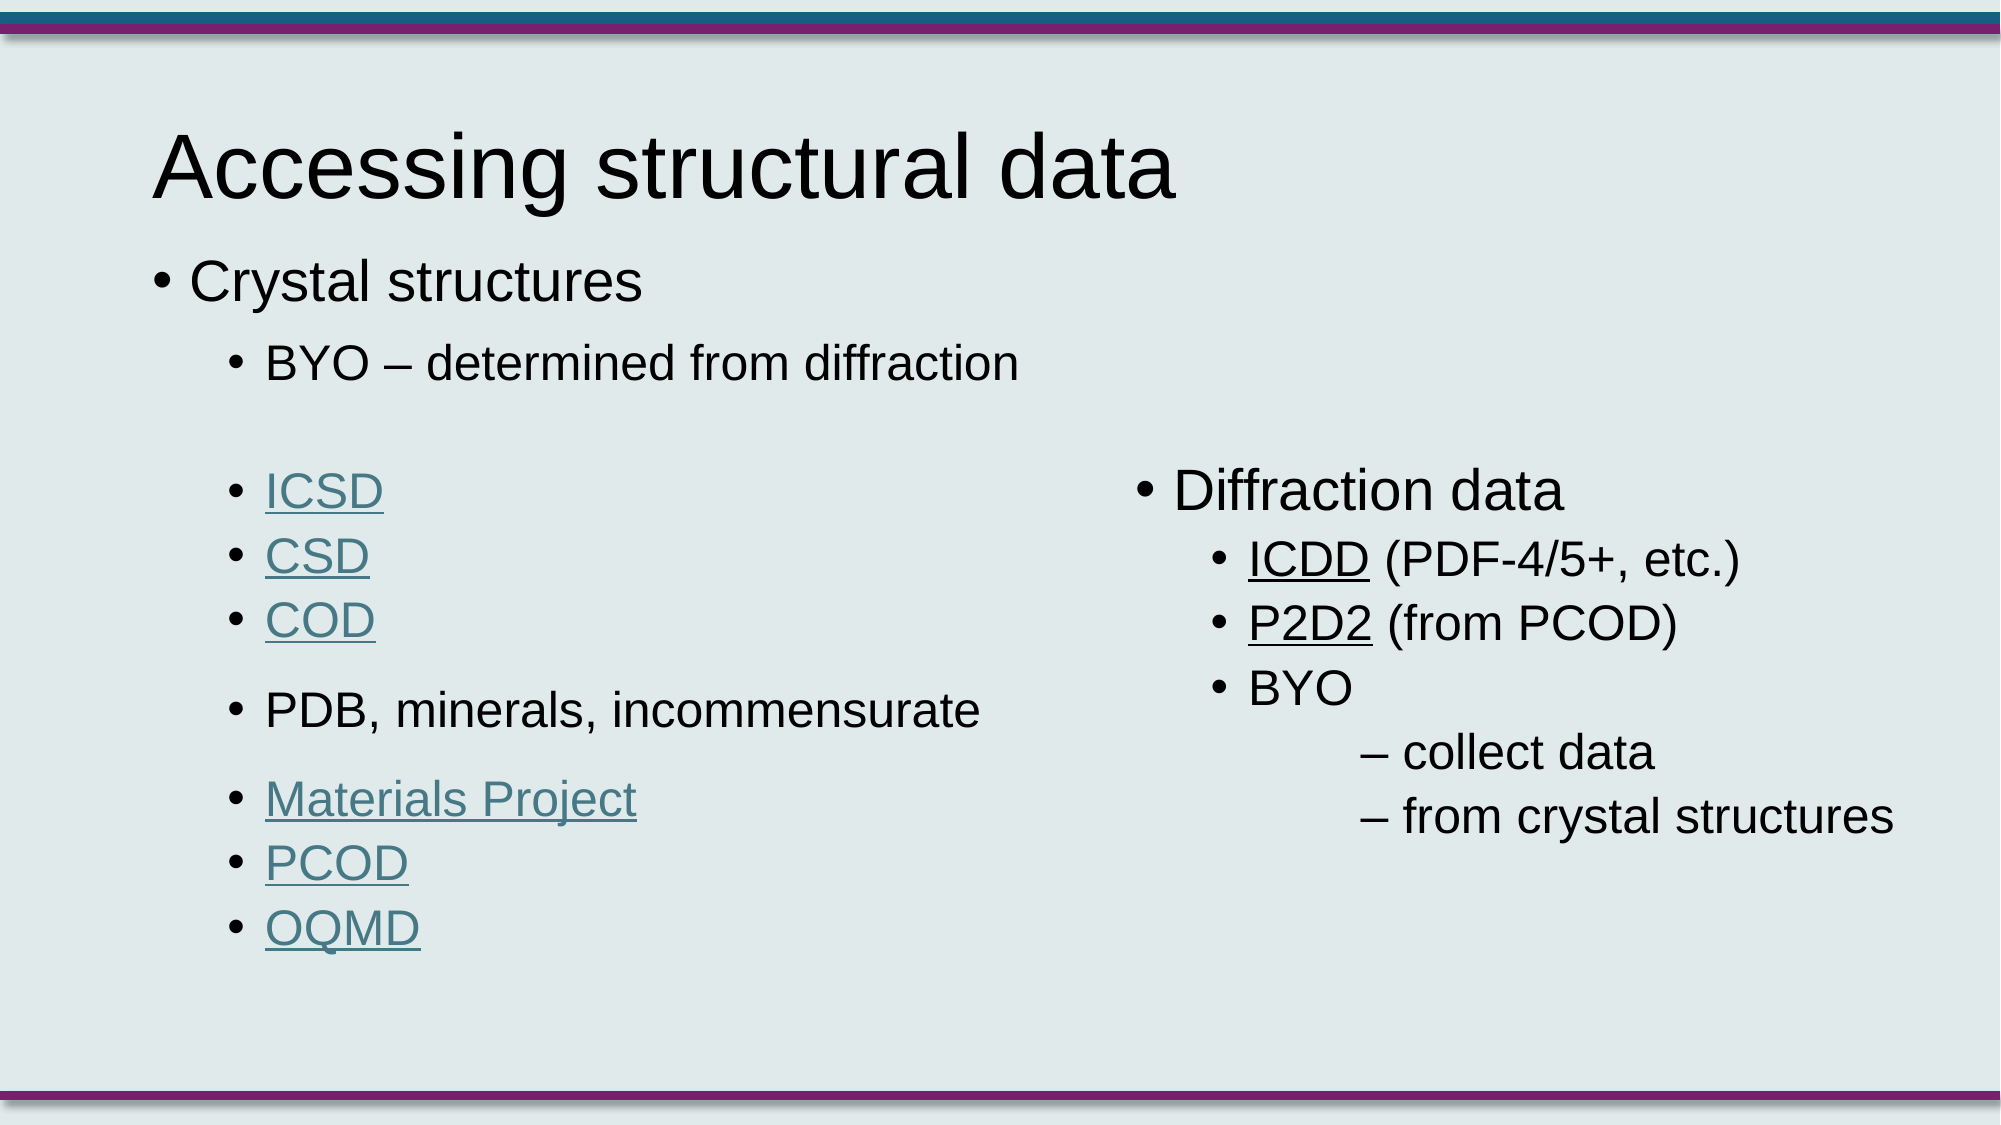

# Accessing structural data
Crystal structures
BYO – determined from diffraction

ICSD
CSD
COD
PDB, minerals, incommensurate
Materials Project
PCOD
OQMD

Diffraction data
ICDD (PDF-4/5+, etc.)
P2D2 (from PCOD)
BYO
	– collect data
	– from crystal structures